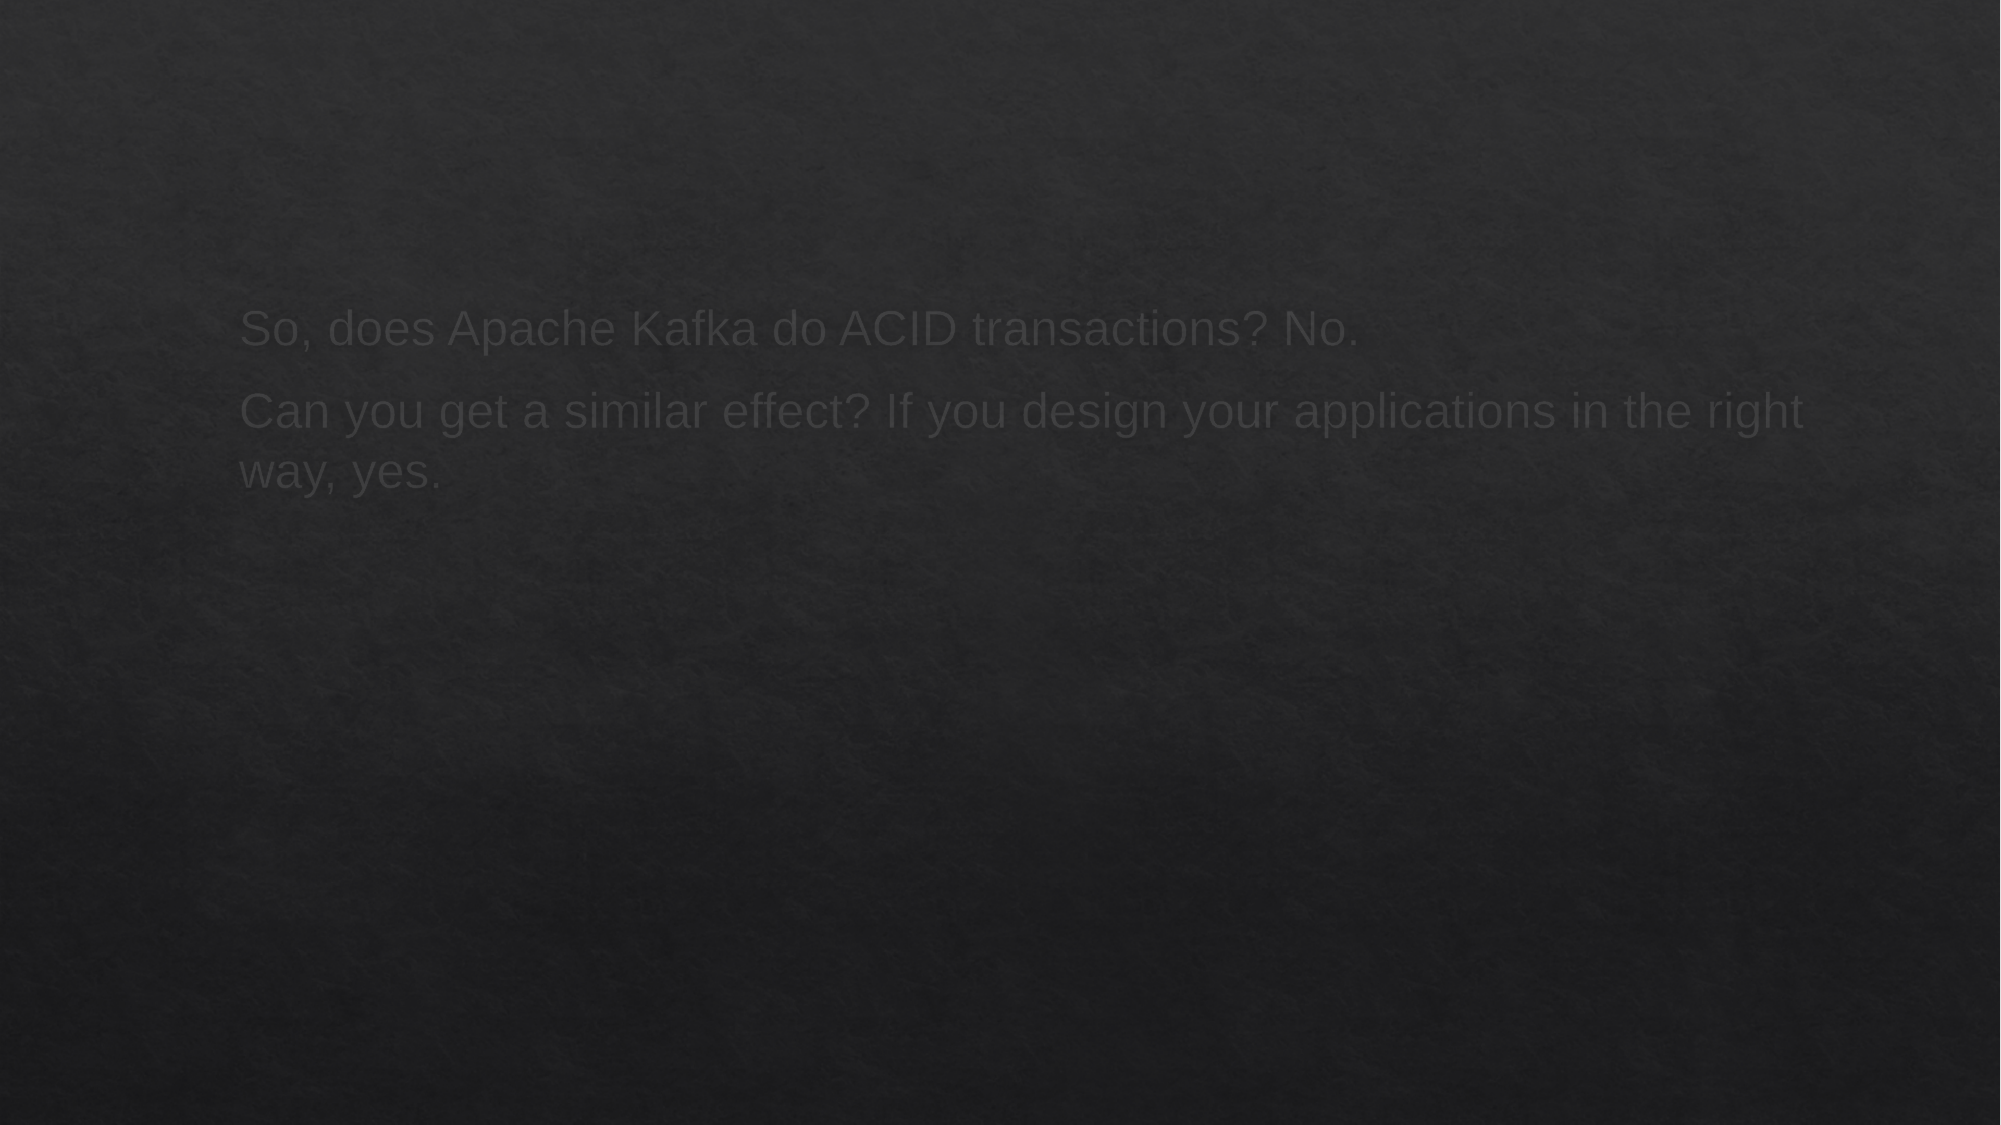

#
So, does Apache Kafka do ACID transactions? No.
Can you get a similar effect? If you design your applications in the right way, yes.